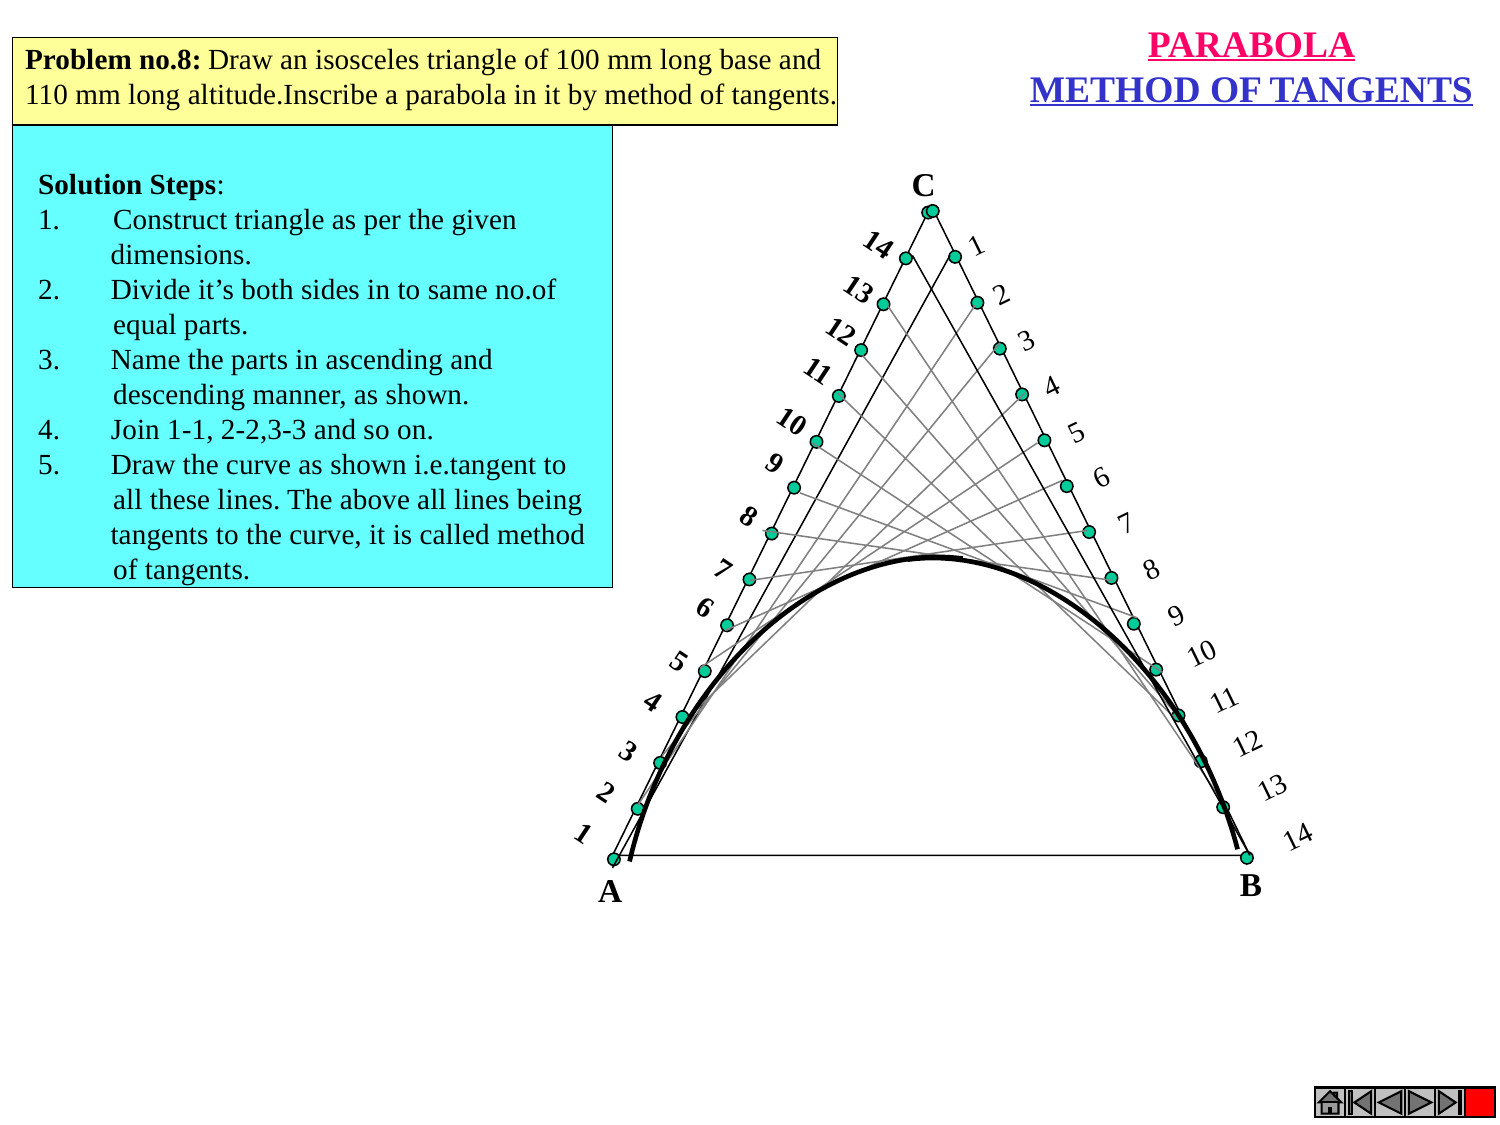

PARABOLA
METHOD OF TANGENTS
Problem no.8: Draw an isosceles triangle of 100 mm long base and
110 mm long altitude.Inscribe a parabola in it by method of tangents.

Solution Steps:
Construct triangle as per the given
          dimensions.
2.       Divide it’s both sides in to same no.of equal parts.
3.       Name the parts in ascending and descending manner, as shown.
4.       Join 1-1, 2-2,3-3 and so on.
5.       Draw the curve as shown i.e.tangent to all these lines. The above all lines being
          tangents to the curve, it is called method of tangents.

14
13
12
11
10
9
8
7
6
5
4
3
2
1
C

1
2
3
4
5
6
7
8
9
10
11
12
13
14

B
A